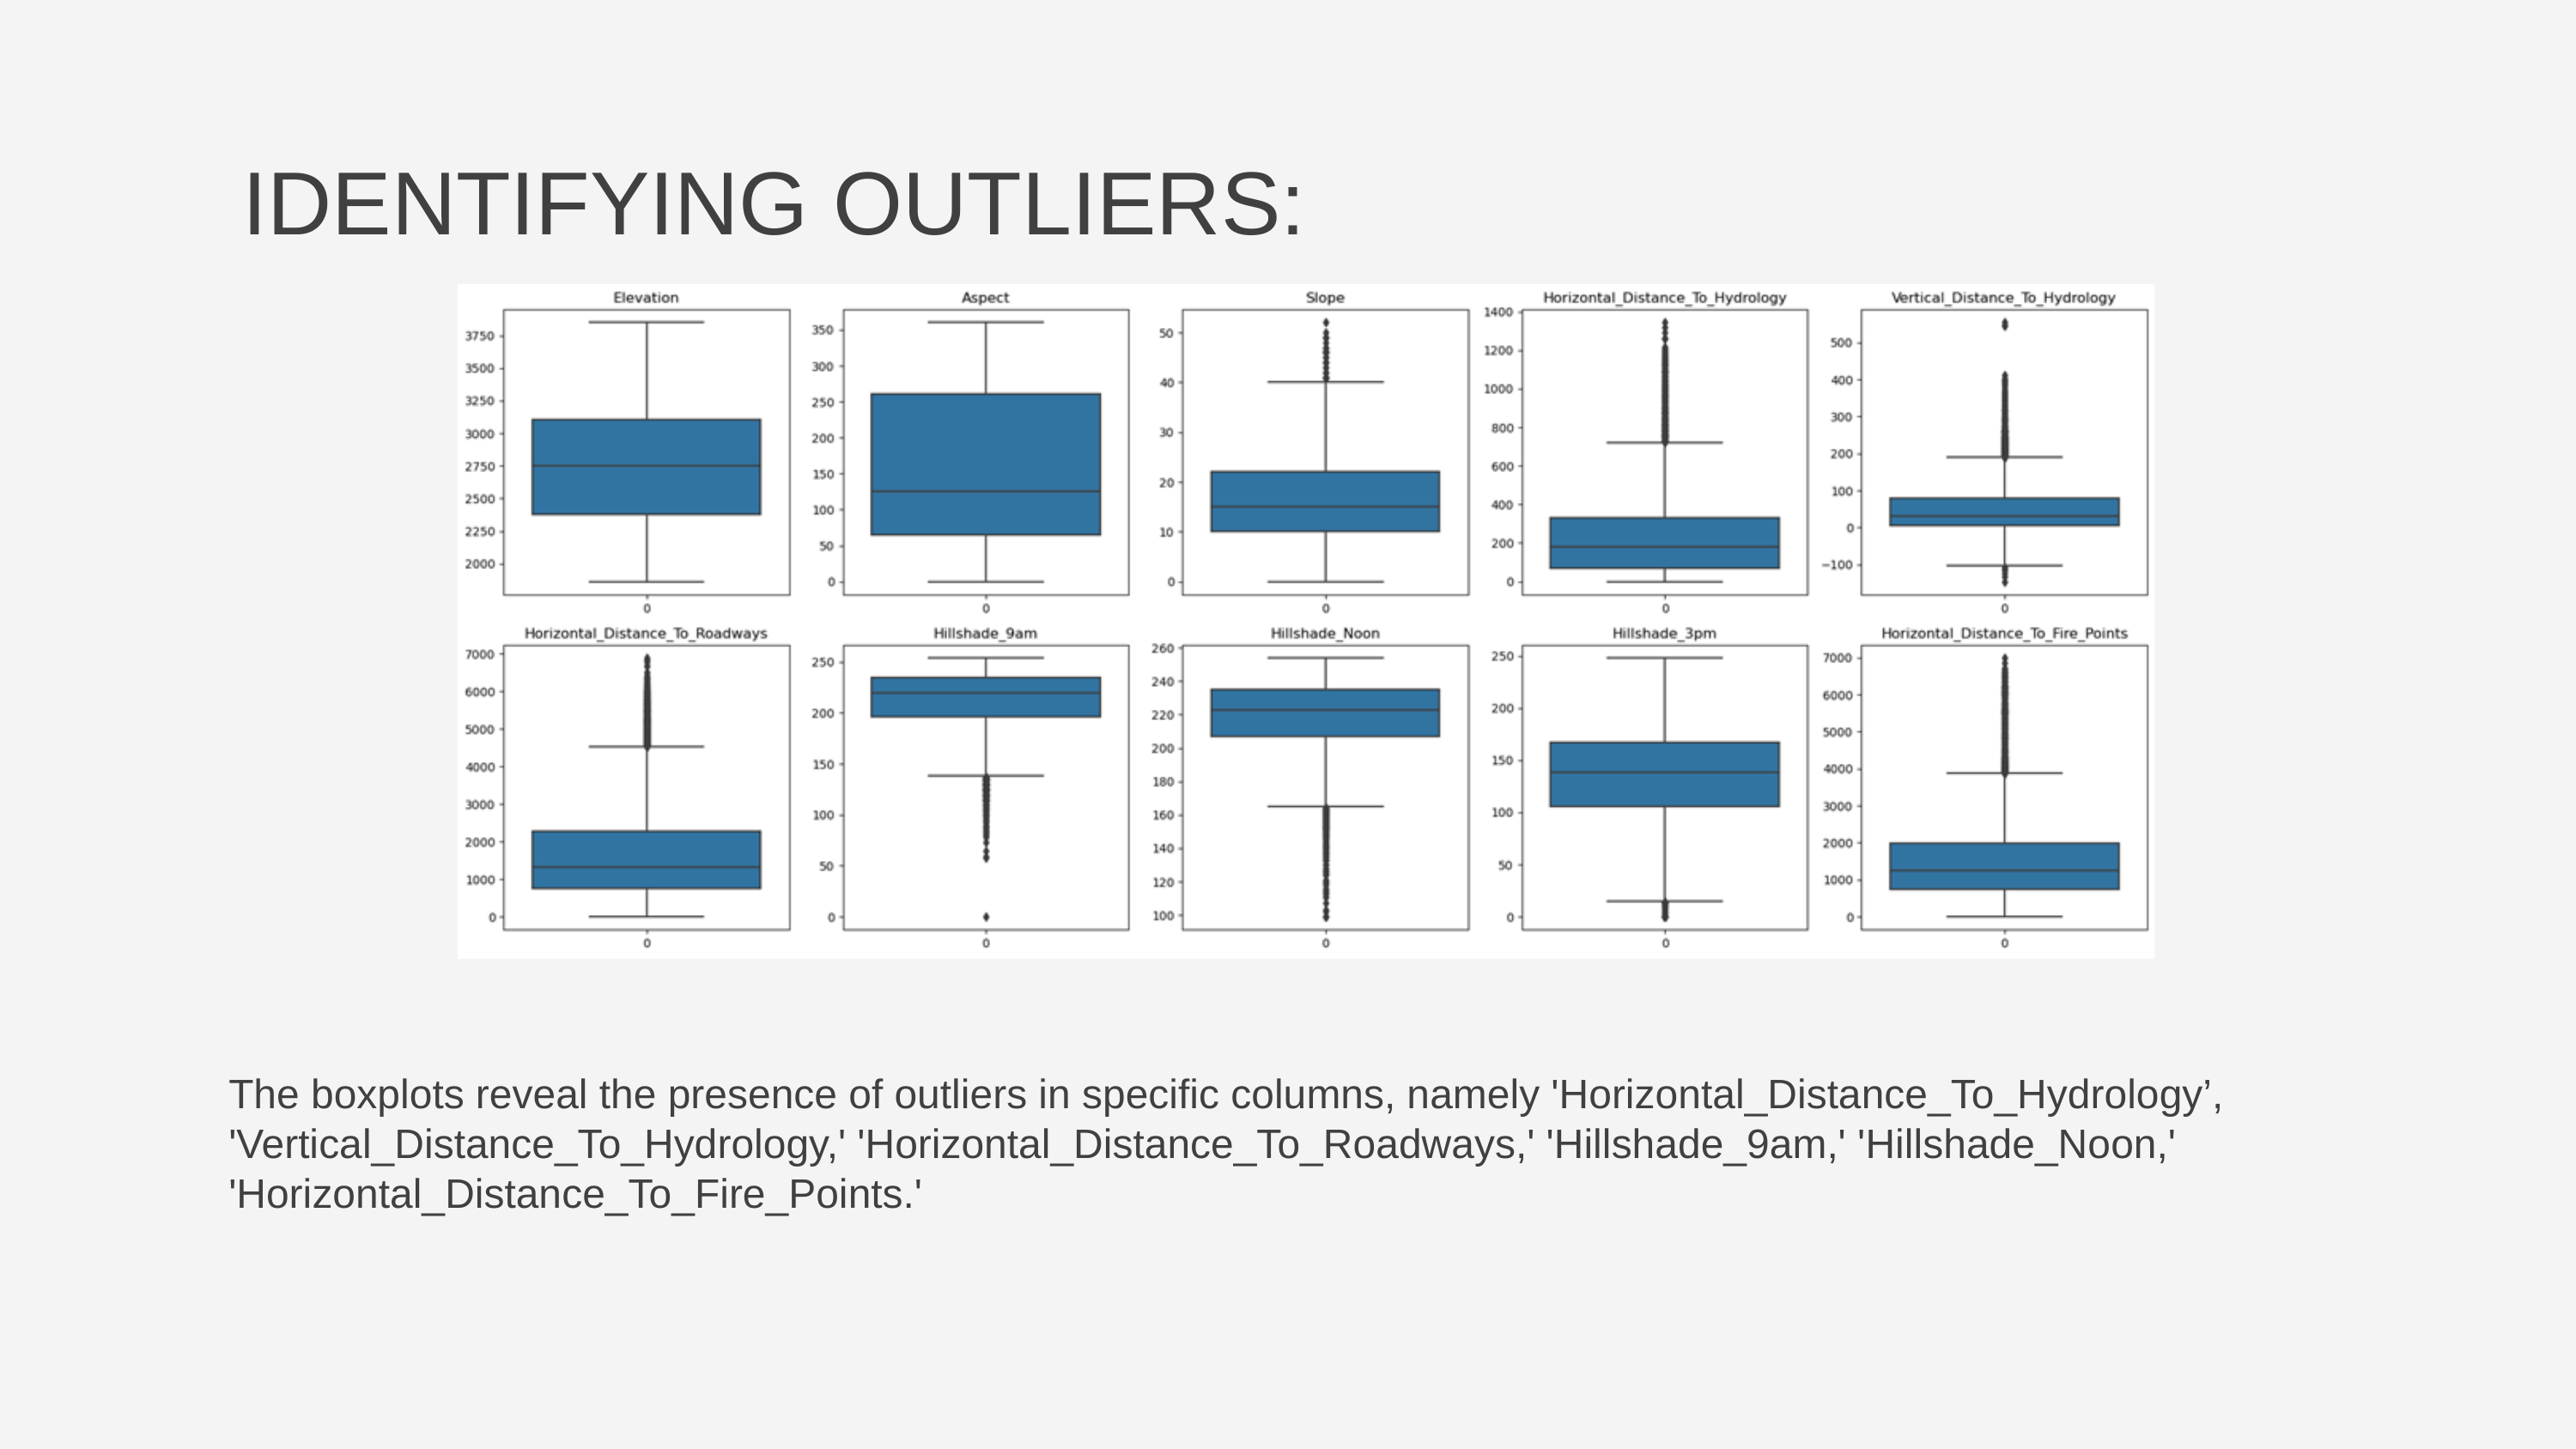

IDENTIFYING OUTLIERS:

The boxplots reveal the presence of outliers in specific columns, namely 'Horizontal_Distance_To_Hydrology’,
'Vertical_Distance_To_Hydrology,' 'Horizontal_Distance_To_Roadways,' 'Hillshade_9am,' 'Hillshade_Noon,'
'Horizontal_Distance_To_Fire_Points.'